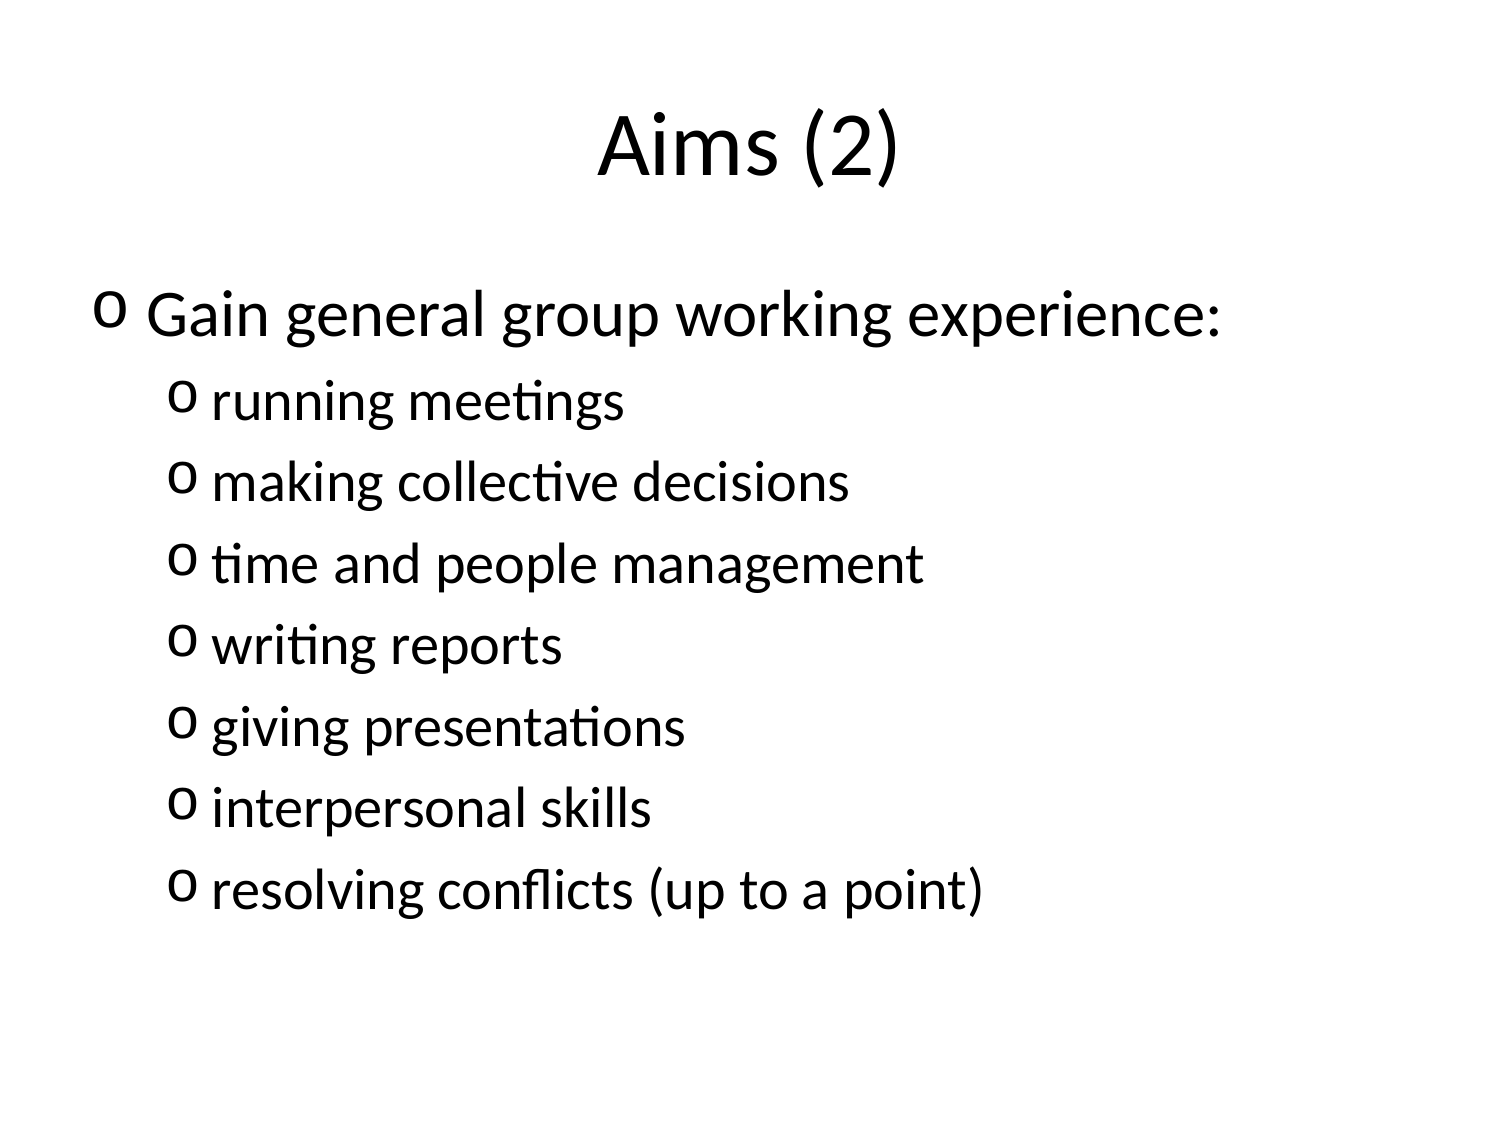

# Aims (2)
Gain general group working experience:
running meetings
making collective decisions
time and people management
writing reports
giving presentations
interpersonal skills
resolving conflicts (up to a point)